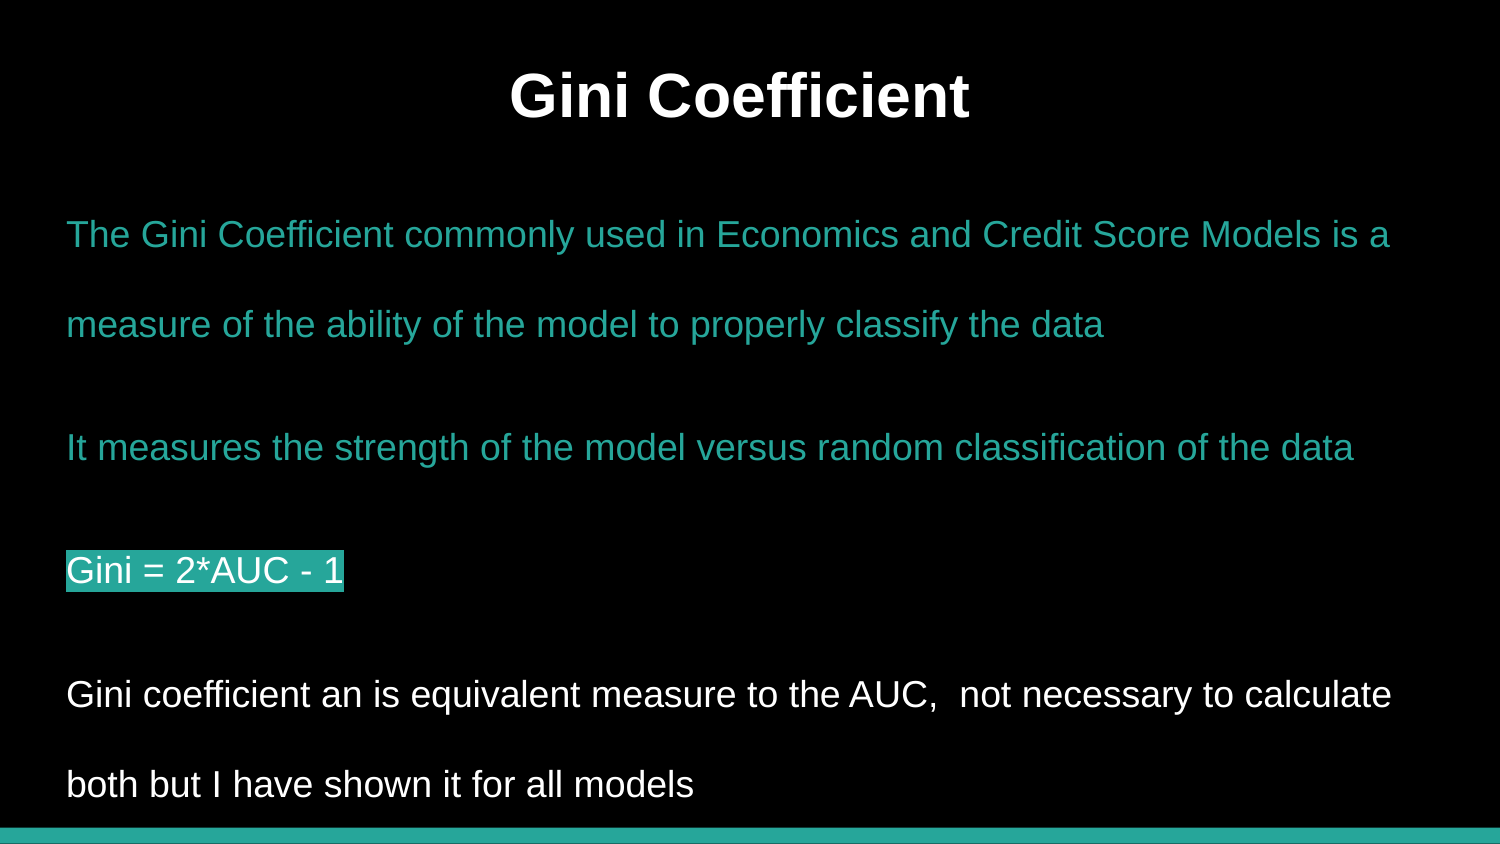

# Gini Coefficient
The Gini Coefficient commonly used in Economics and Credit Score Models is a measure of the ability of the model to properly classify the data
It measures the strength of the model versus random classification of the data
Gini = 2*AUC - 1
Gini coefficient an is equivalent measure to the AUC,  not necessary to calculate both but I have shown it for all models